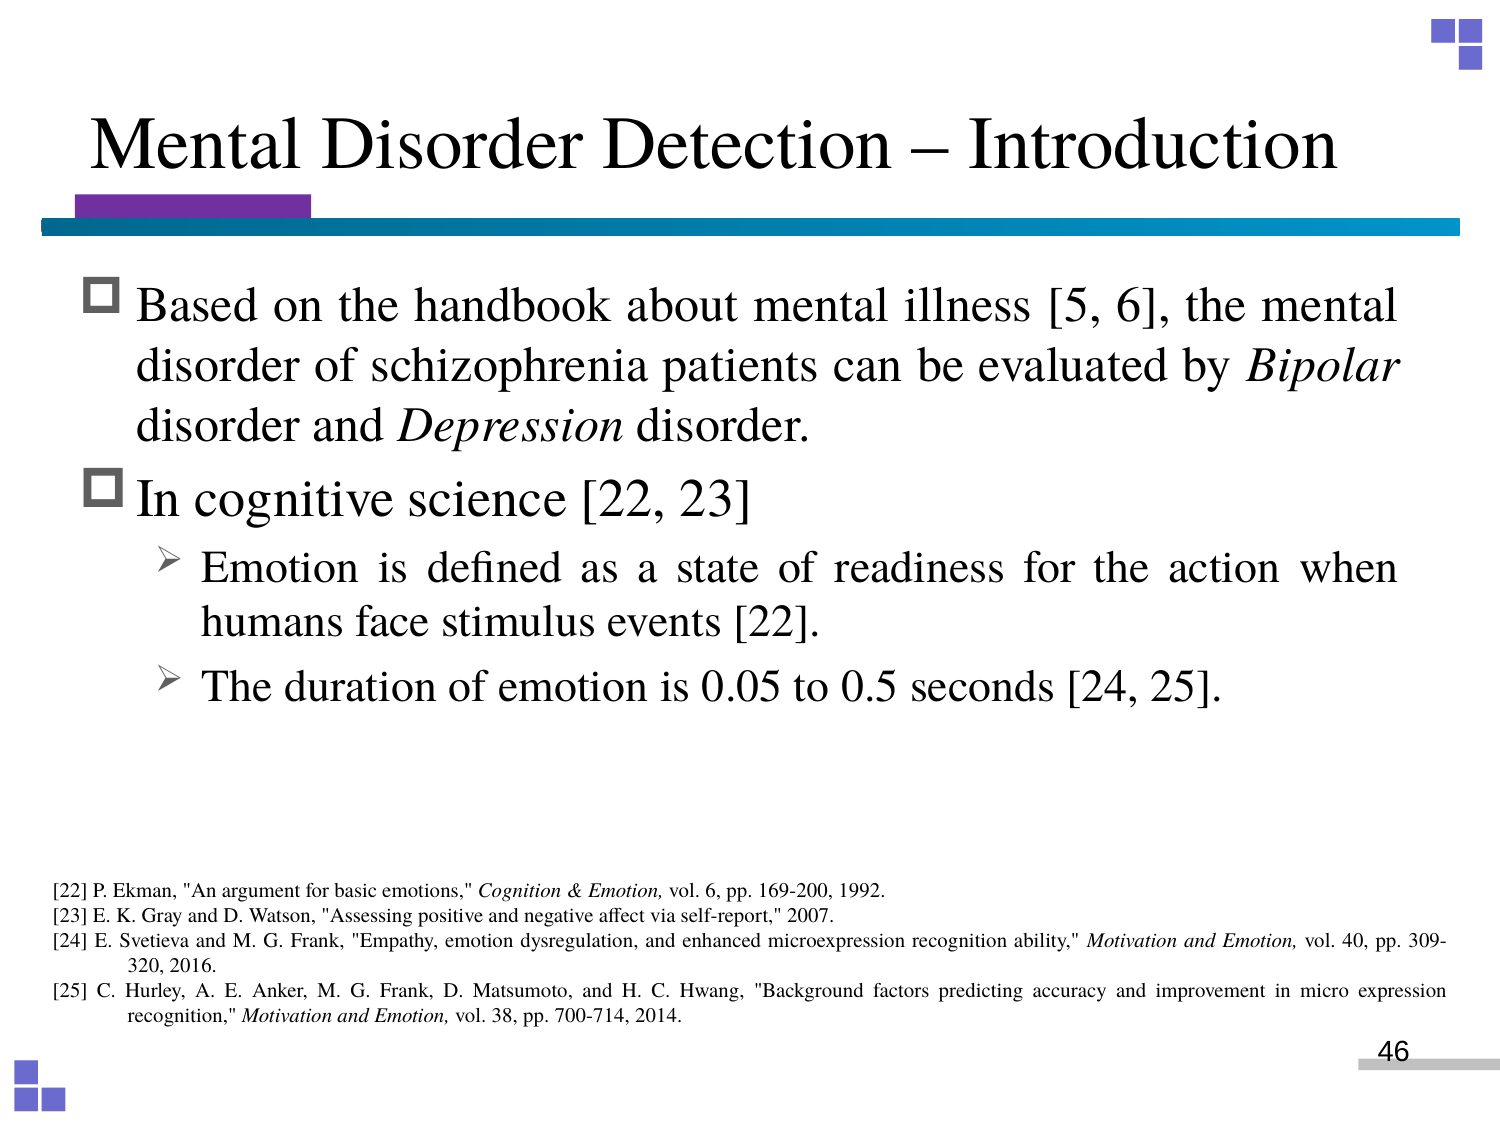

# Mental Disorder Detection – Introduction
Based on the handbook about mental illness [5, 6], the mental disorder of schizophrenia patients can be evaluated by Bipolar disorder and Depression disorder.
In cognitive science [22, 23]
Emotion is defined as a state of readiness for the action when humans face stimulus events [22].
The duration of emotion is 0.05 to 0.5 seconds [24, 25].
[22] P. Ekman, "An argument for basic emotions," Cognition & Emotion, vol. 6, pp. 169-200, 1992.
[23] E. K. Gray and D. Watson, "Assessing positive and negative affect via self-report," 2007.
[24] E. Svetieva and M. G. Frank, "Empathy, emotion dysregulation, and enhanced microexpression recognition ability," Motivation and Emotion, vol. 40, pp. 309-320, 2016.
[25] C. Hurley, A. E. Anker, M. G. Frank, D. Matsumoto, and H. C. Hwang, "Background factors predicting accuracy and improvement in micro expression recognition," Motivation and Emotion, vol. 38, pp. 700-714, 2014.

46